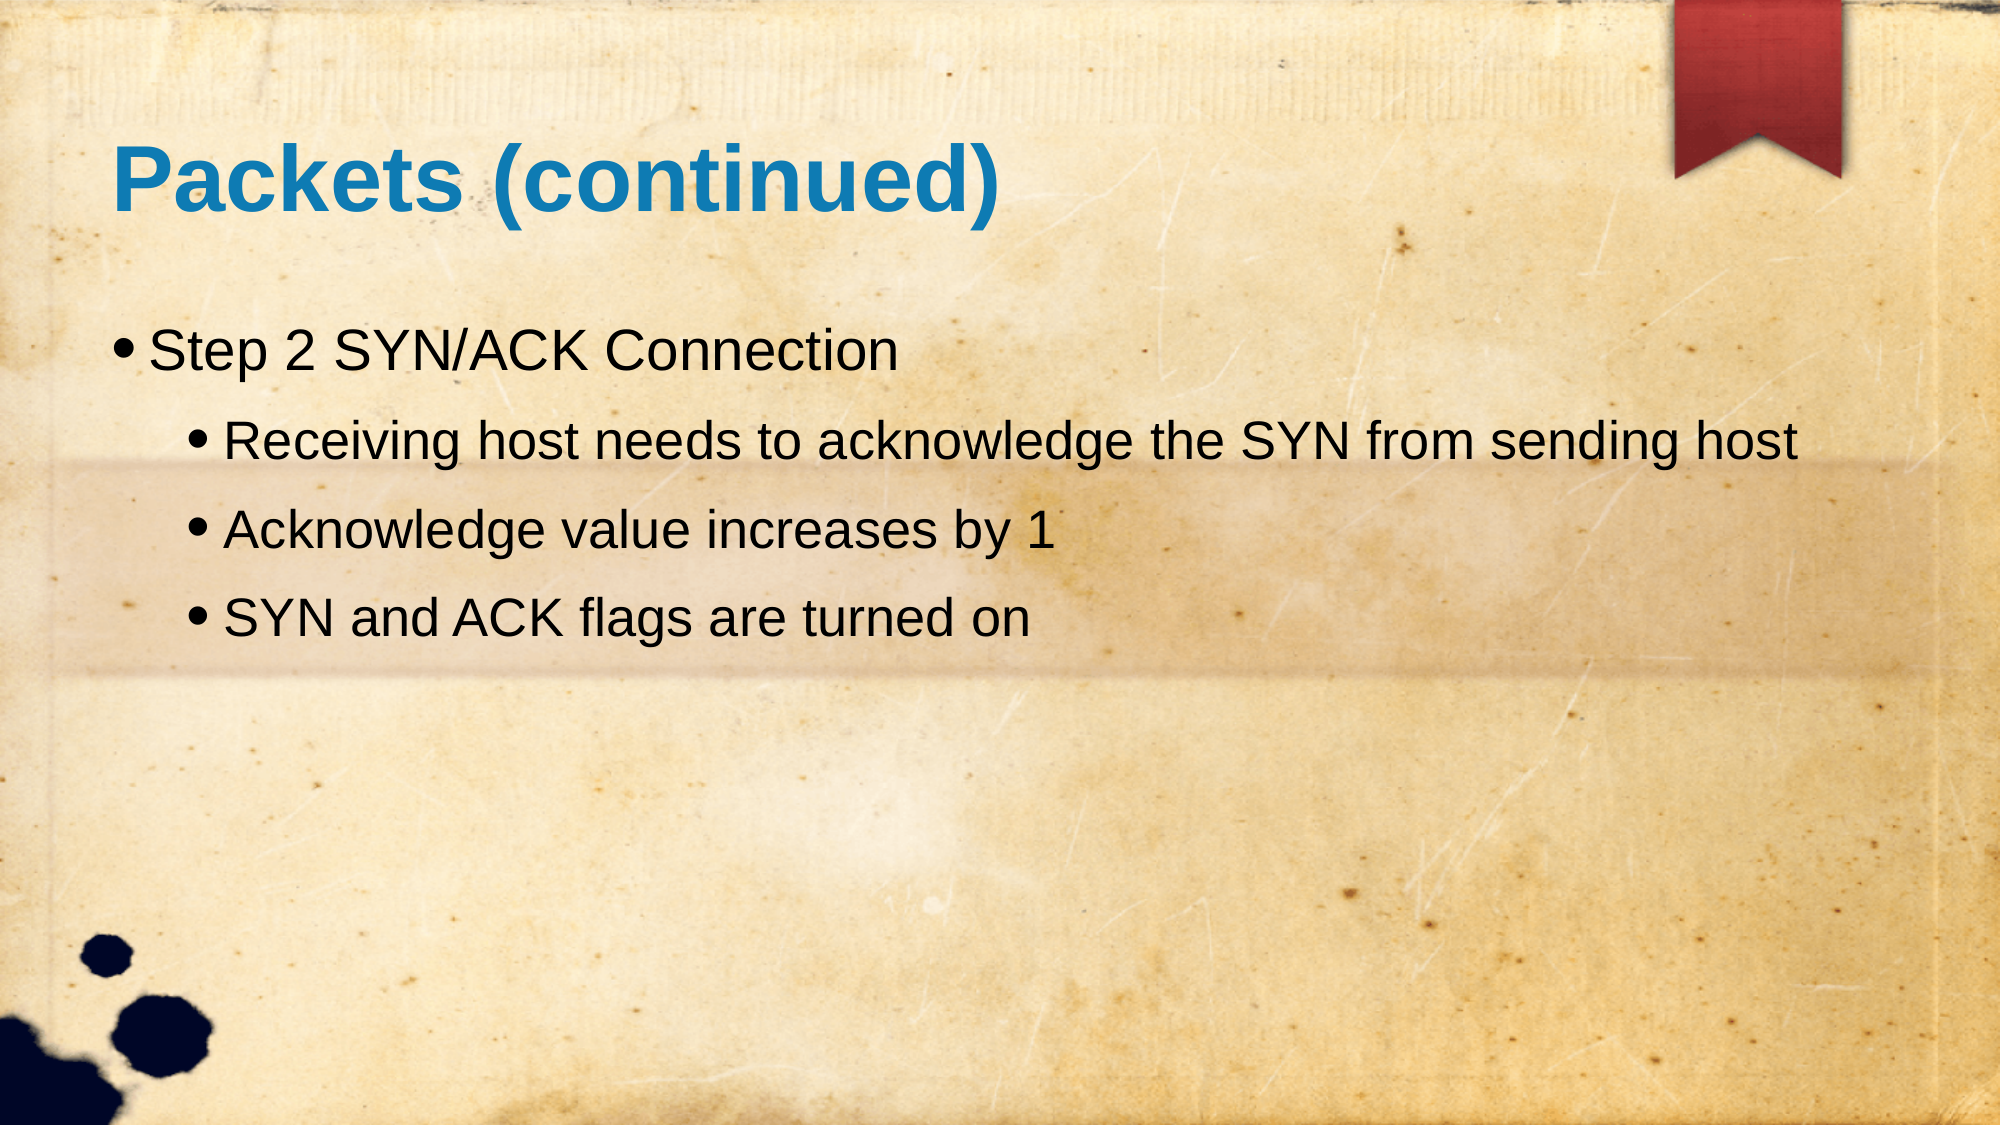

Packets (continued)
Step 2 SYN/ACK Connection
Receiving host needs to acknowledge the SYN from sending host
Acknowledge value increases by 1
SYN and ACK flags are turned on